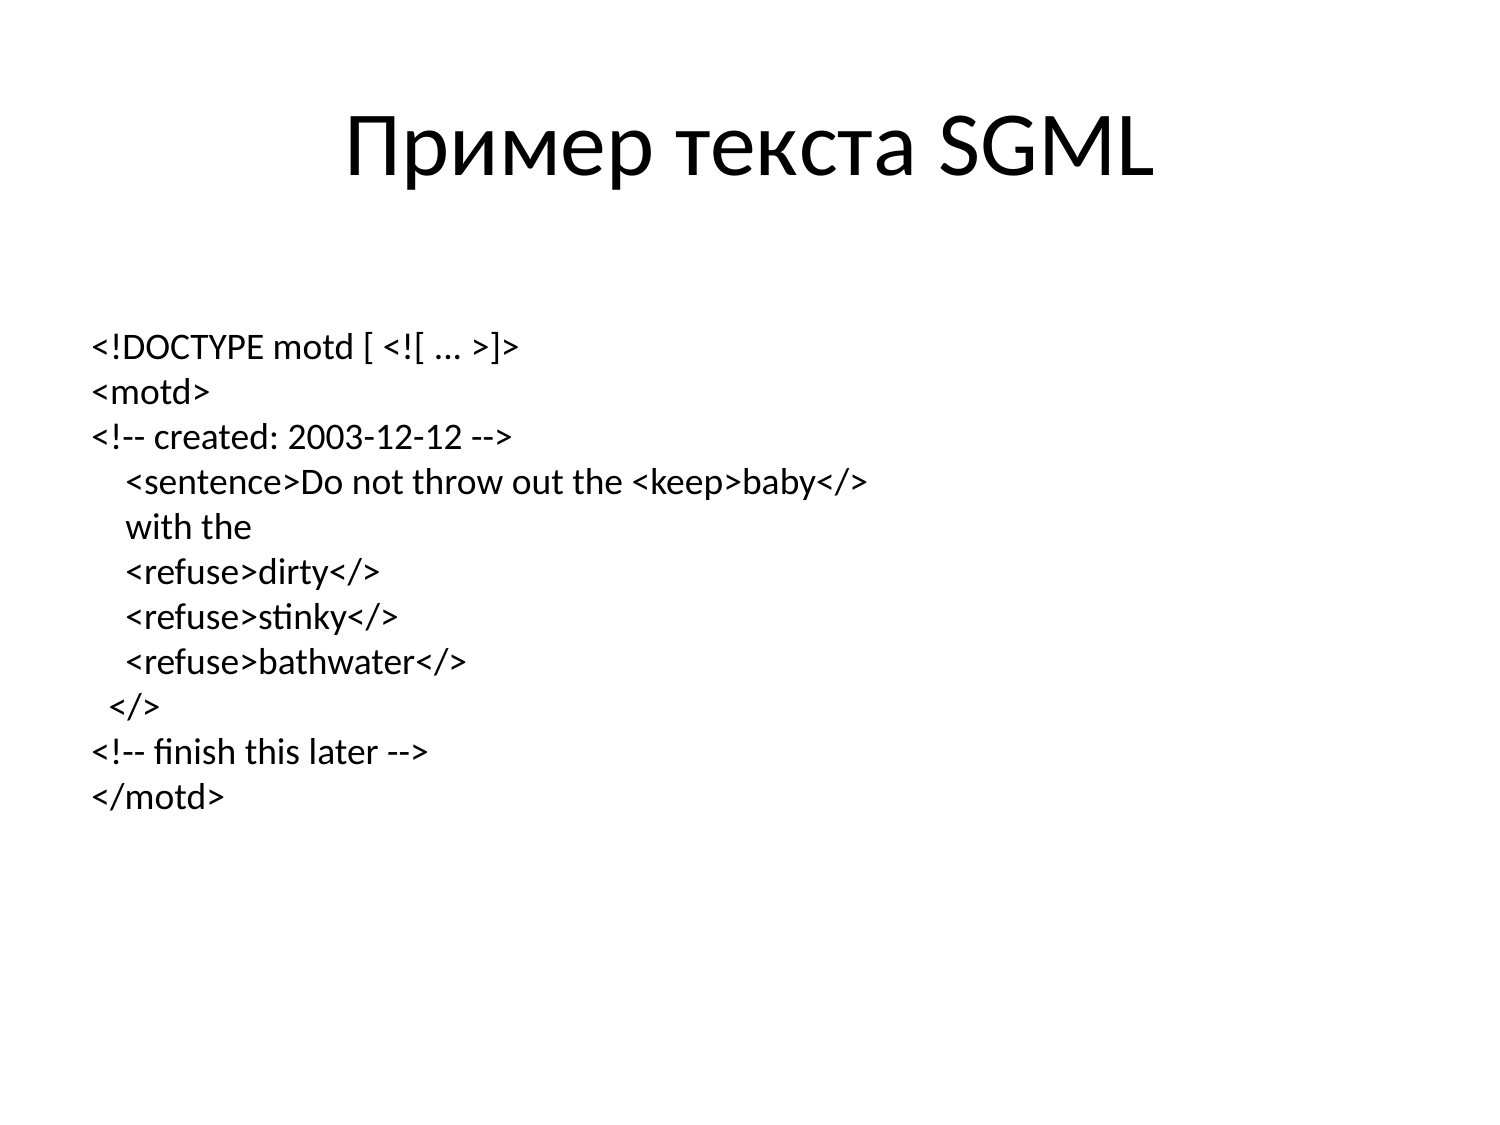

# Пример текcта SGML
<!DOCTYPE motd [ <![ ... >]>
<motd>
<!-- created: 2003-12-12 -->
    <sentence>Do not throw out the <keep>baby</>
    with the
    <refuse>dirty</>
    <refuse>stinky</>
    <refuse>bathwater</>
  </>
<!-- finish this later -->
</motd>